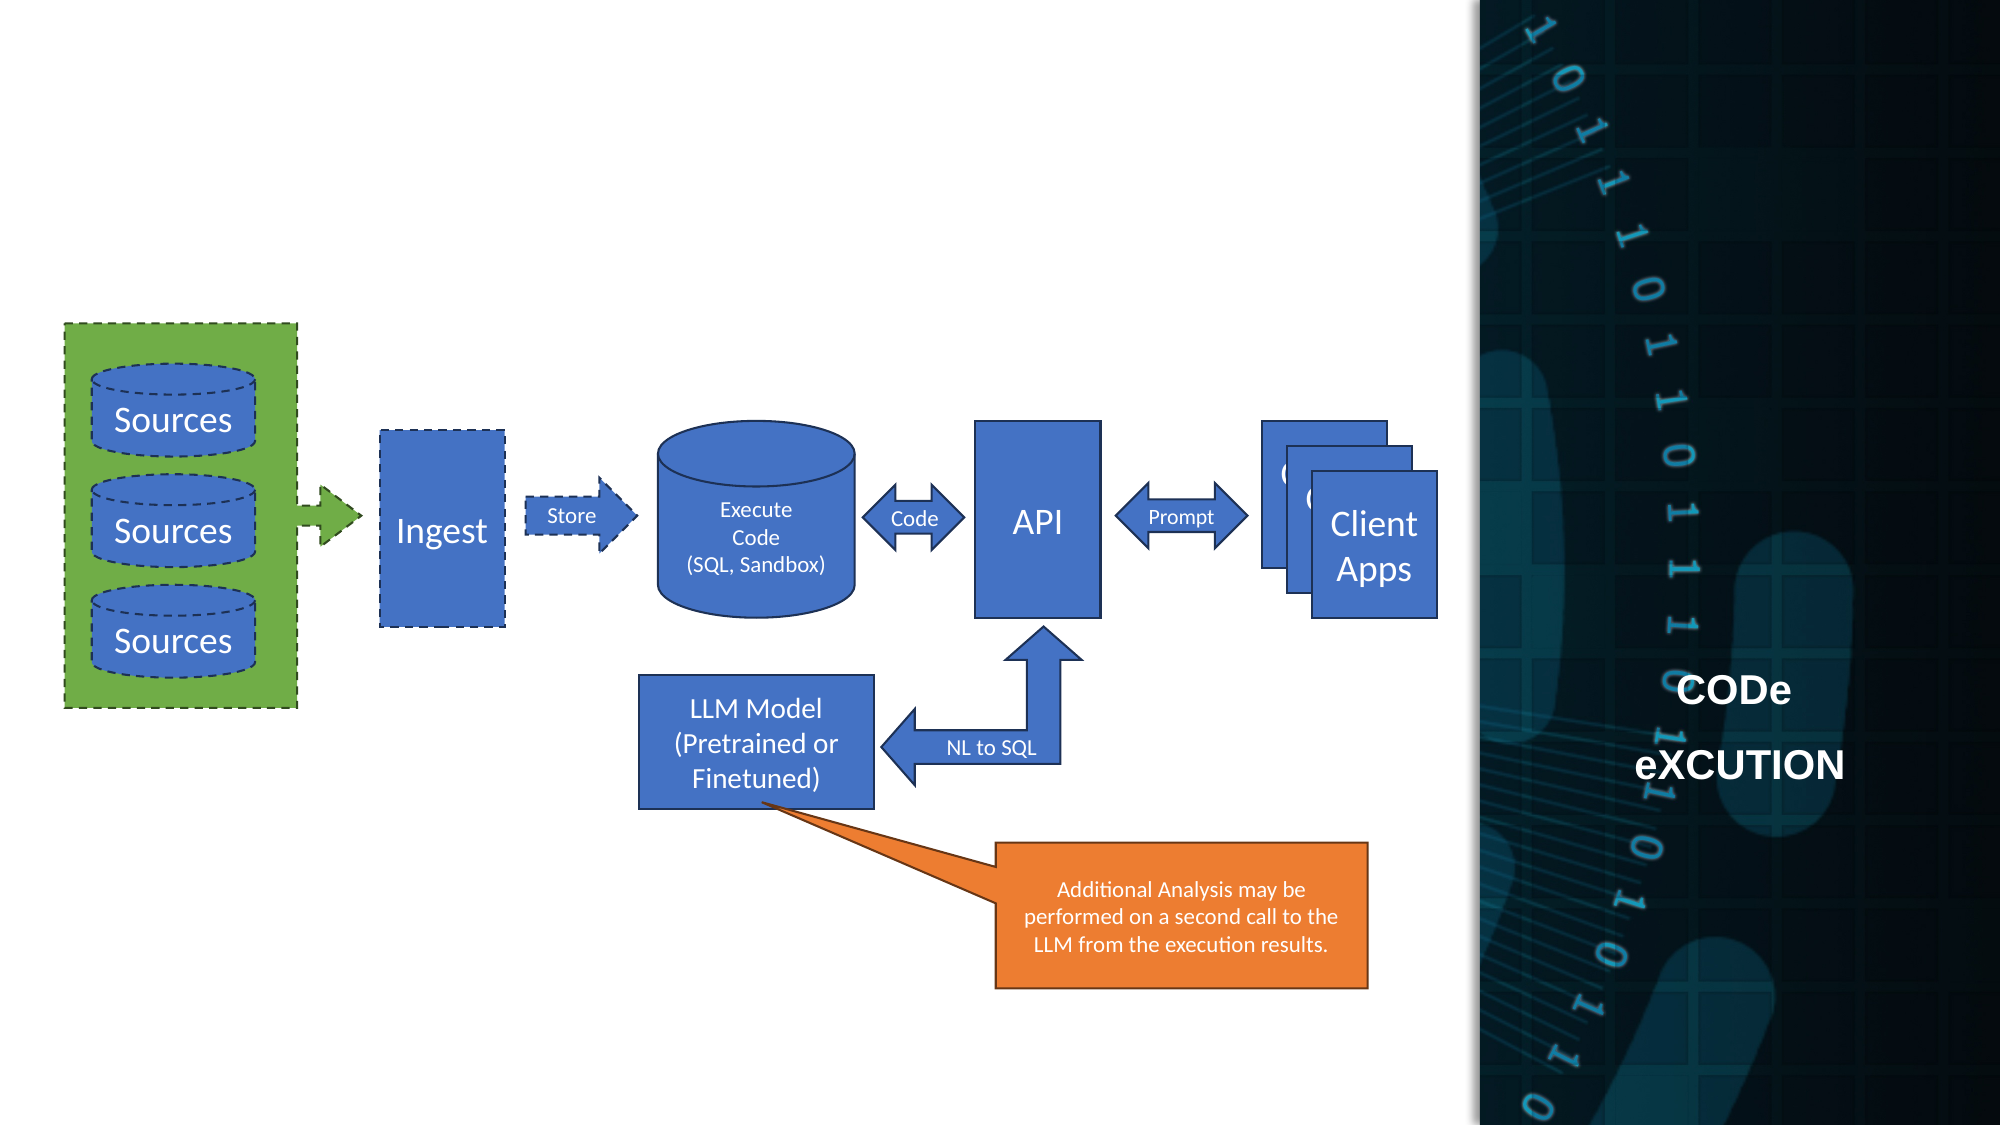

CODe
eXCUTION

Sources
Execute
Code
(SQL, Sandbox)
Client
Apps
API
Ingest
Client
Apps
Client
Apps
Sources

Prompt

Store
Code
Sources

LLM Model
(Pretrained or Finetuned)
NL to SQL
NL to SQL
Additional Analysis may be performed on a second call to the LLM from the execution results.